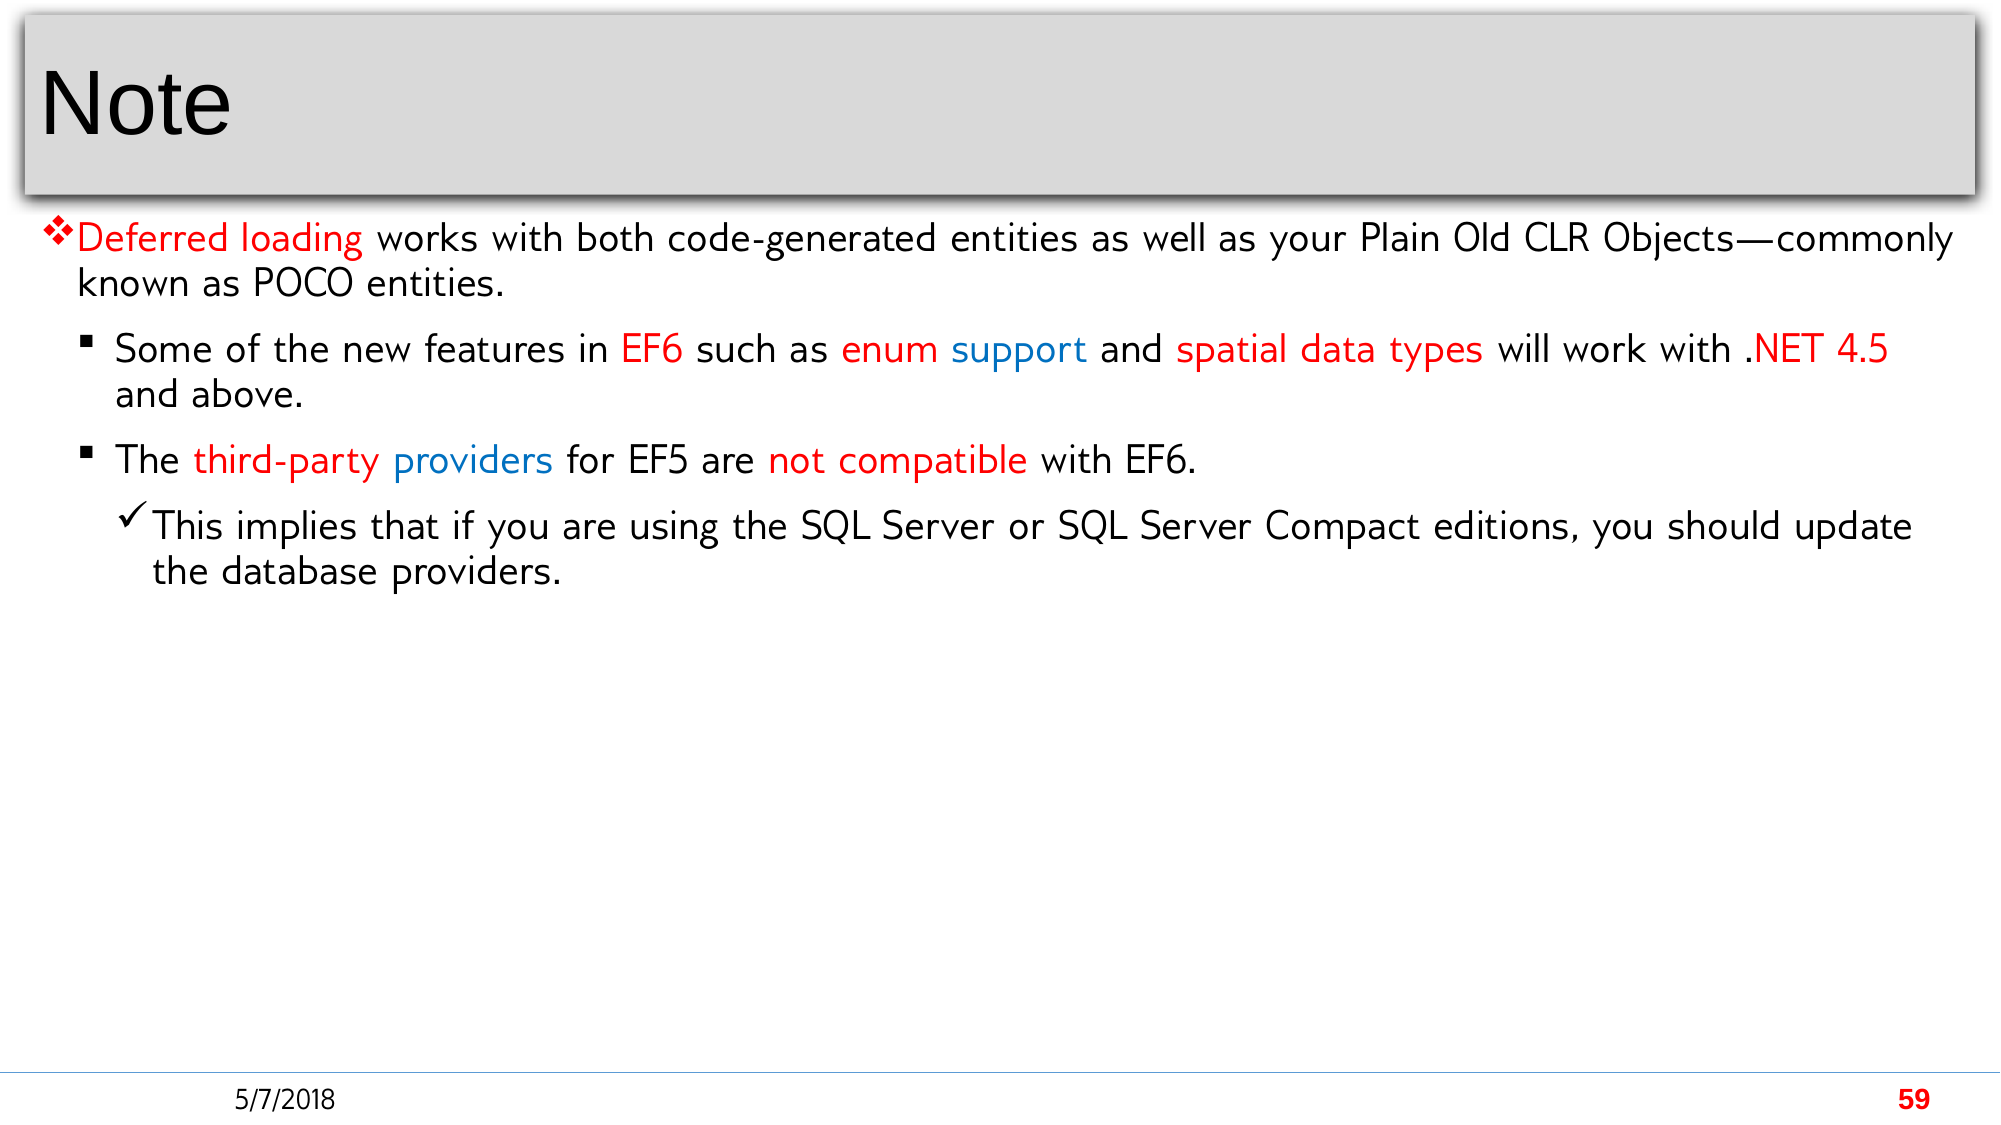

# Note
Deferred loading works with both code-generated entities as well as your Plain Old CLR Objects—commonly known as POCO entities.
Some of the new features in EF6 such as enum support and spatial data types will work with .NET 4.5 and above.
The third-party providers for EF5 are not compatible with EF6.
This implies that if you are using the SQL Server or SQL Server Compact editions, you should update the database providers.
5/7/2018
59